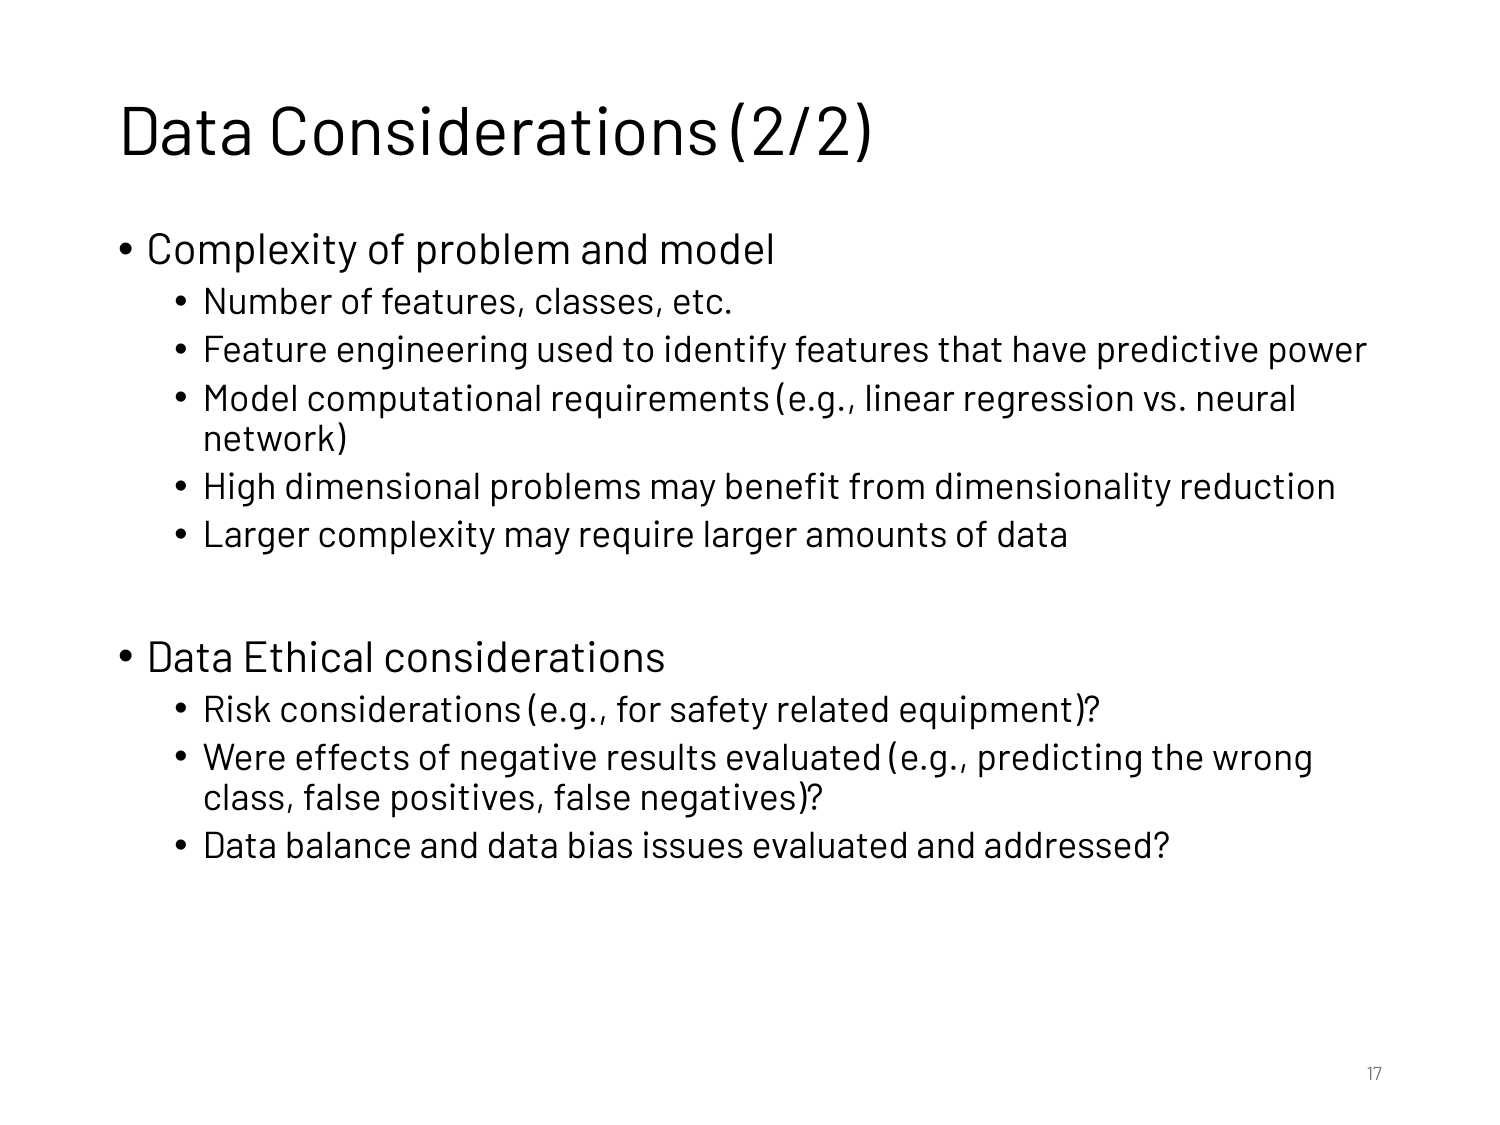

# Data Considerations (2/2)
Complexity of problem and model
Number of features, classes, etc.
Feature engineering used to identify features that have predictive power
Model computational requirements (e.g., linear regression vs. neural network)
High dimensional problems may benefit from dimensionality reduction
Larger complexity may require larger amounts of data

Data Ethical considerations
Risk considerations (e.g., for safety related equipment)?
Were effects of negative results evaluated (e.g., predicting the wrong class, false positives, false negatives)?
Data balance and data bias issues evaluated and addressed?

17